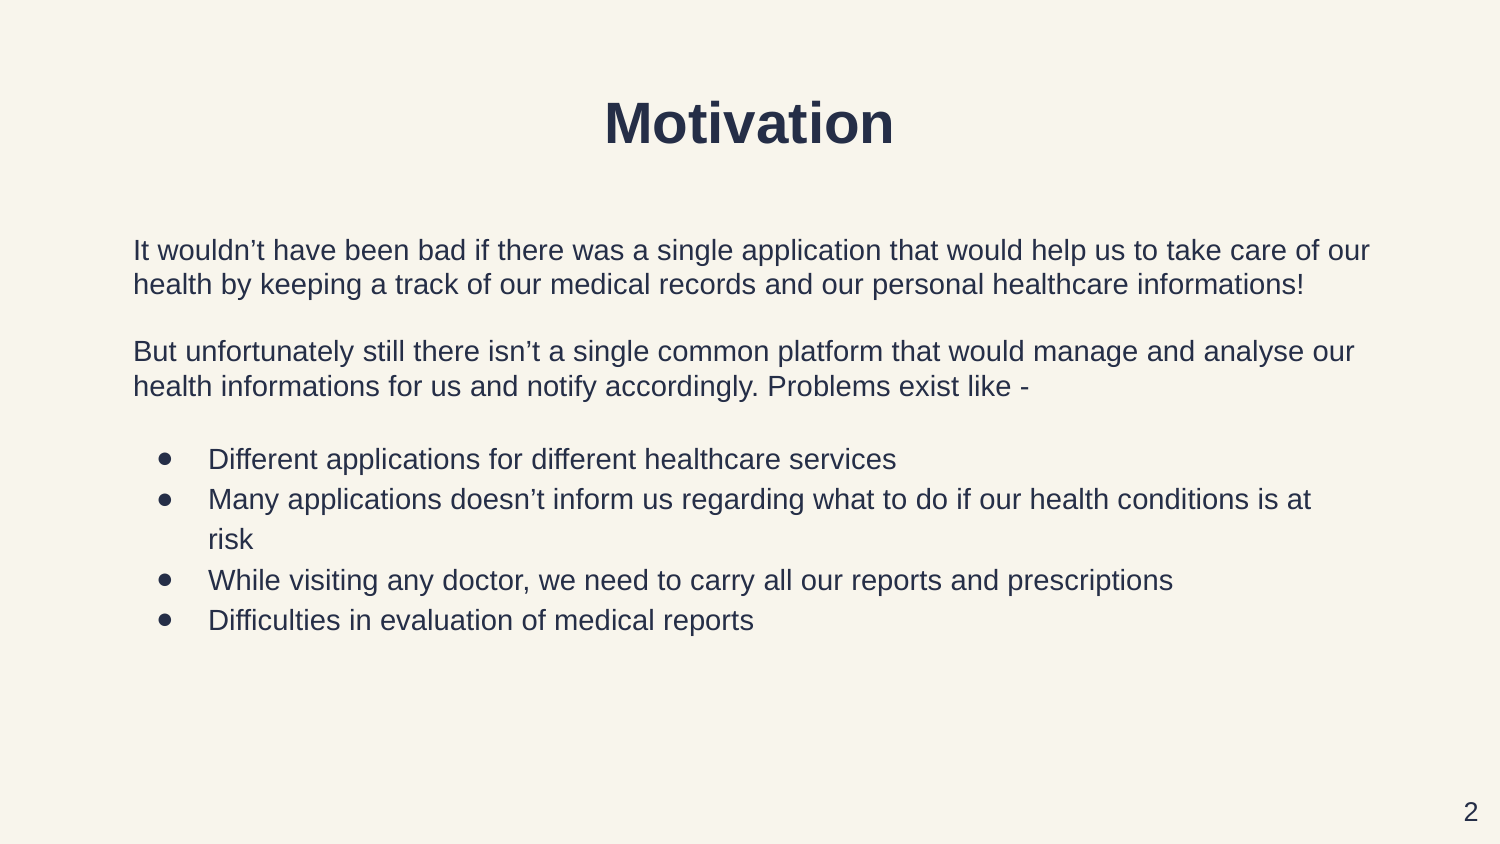

# Motivation
It wouldn’t have been bad if there was a single application that would help us to take care of our health by keeping a track of our medical records and our personal healthcare informations!
But unfortunately still there isn’t a single common platform that would manage and analyse our health informations for us and notify accordingly. Problems exist like -
Different applications for different healthcare services
Many applications doesn’t inform us regarding what to do if our health conditions is at risk
While visiting any doctor, we need to carry all our reports and prescriptions
Difficulties in evaluation of medical reports
2